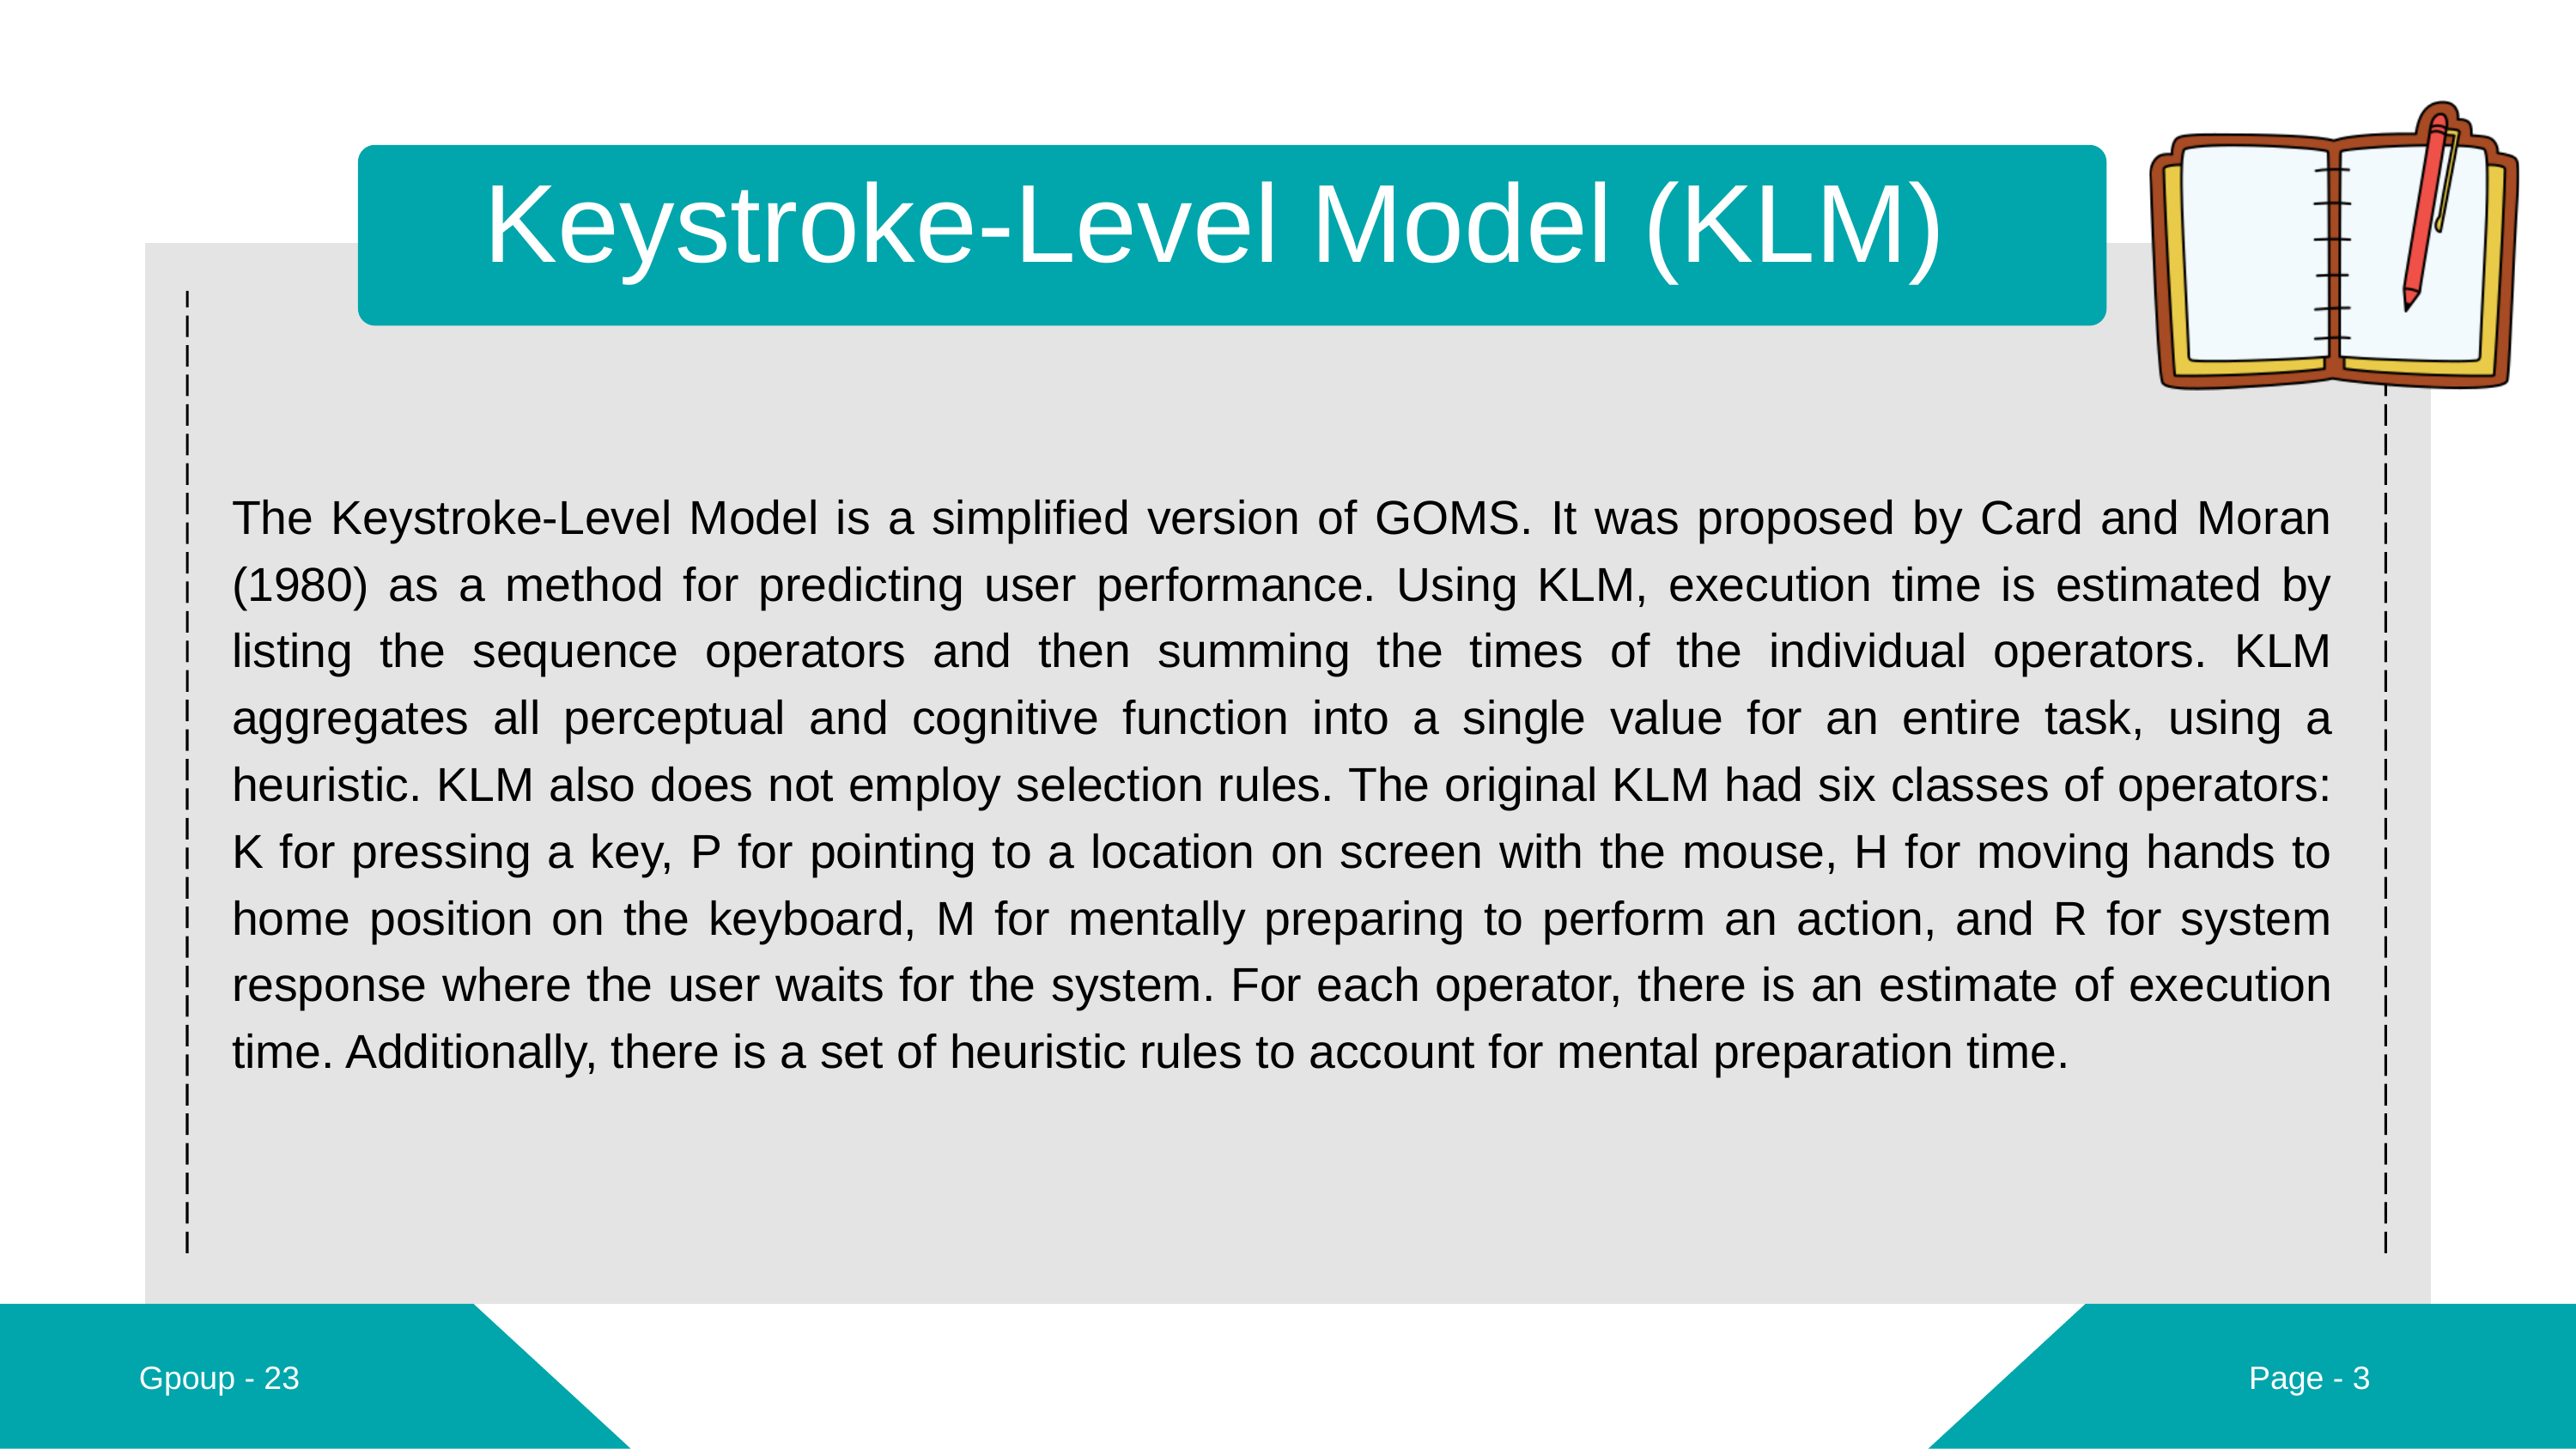

Keystroke-Level Model (KLM)

The Keystroke-Level Model is a simplified version of GOMS. It was proposed by Card and Moran (1980) as a method for predicting user performance. Using KLM, execution time is estimated by listing the sequence operators and then summing the times of the individual operators. KLM aggregates all perceptual and cognitive function into a single value for an entire task, using a heuristic. KLM also does not employ selection rules. The original KLM had six classes of operators: K for pressing a key, P for pointing to a location on screen with the mouse, H for moving hands to home position on the keyboard, M for mentally preparing to perform an action, and R for system response where the user waits for the system. For each operator, there is an estimate of execution time. Additionally, there is a set of heuristic rules to account for mental preparation time.

Gpoup - 23

Page - 3